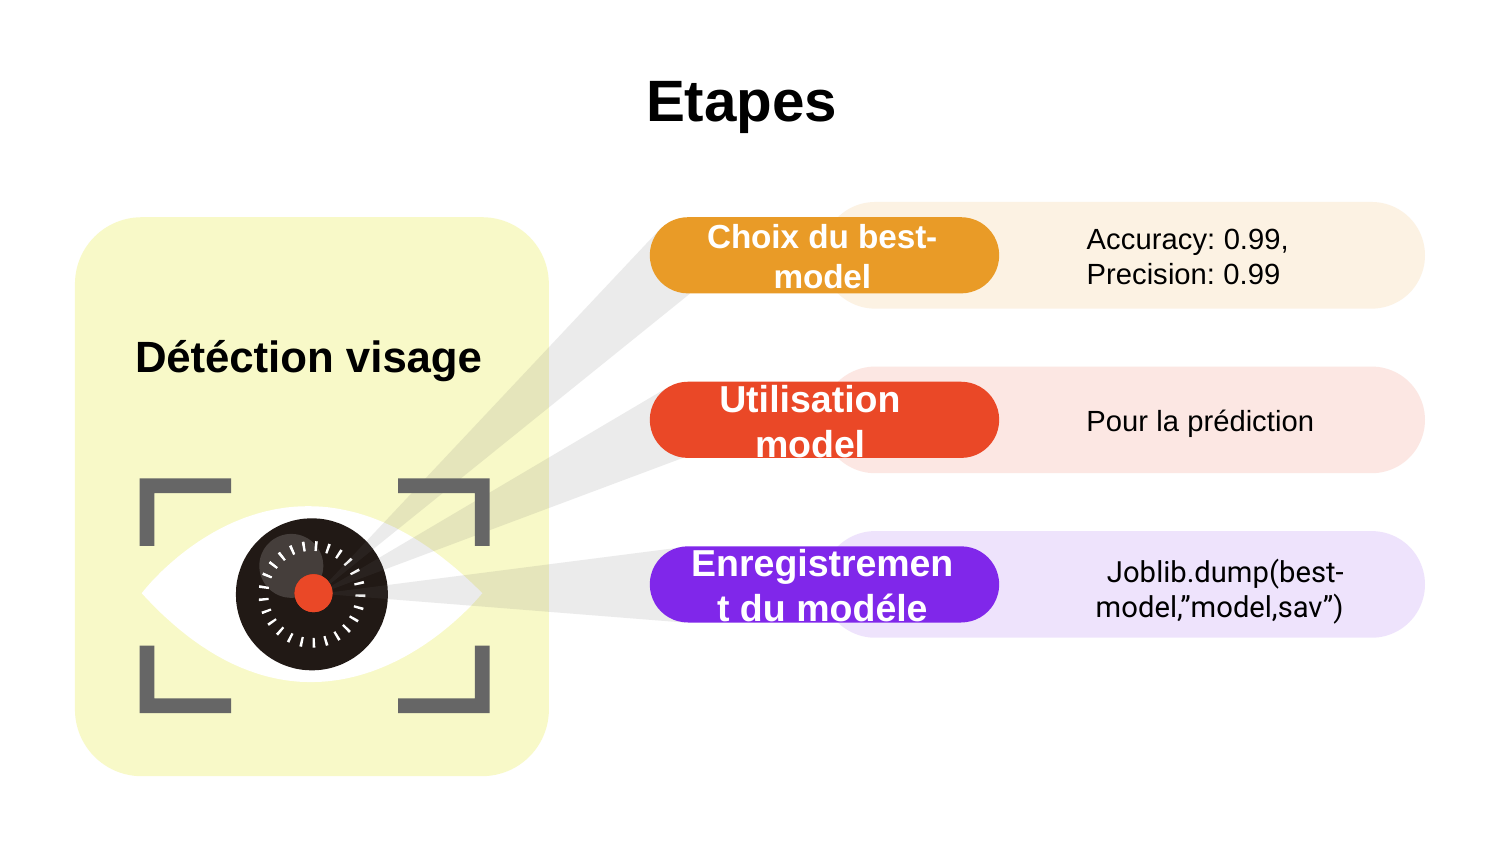

# Etapes

Accuracy: 0.99,
Precision: 0.99
Choix du best-model
Détéction visage

Utilisation model
Pour la prédiction

Enregistrement du modéle
Joblib.dump(best-model,”model,sav”)